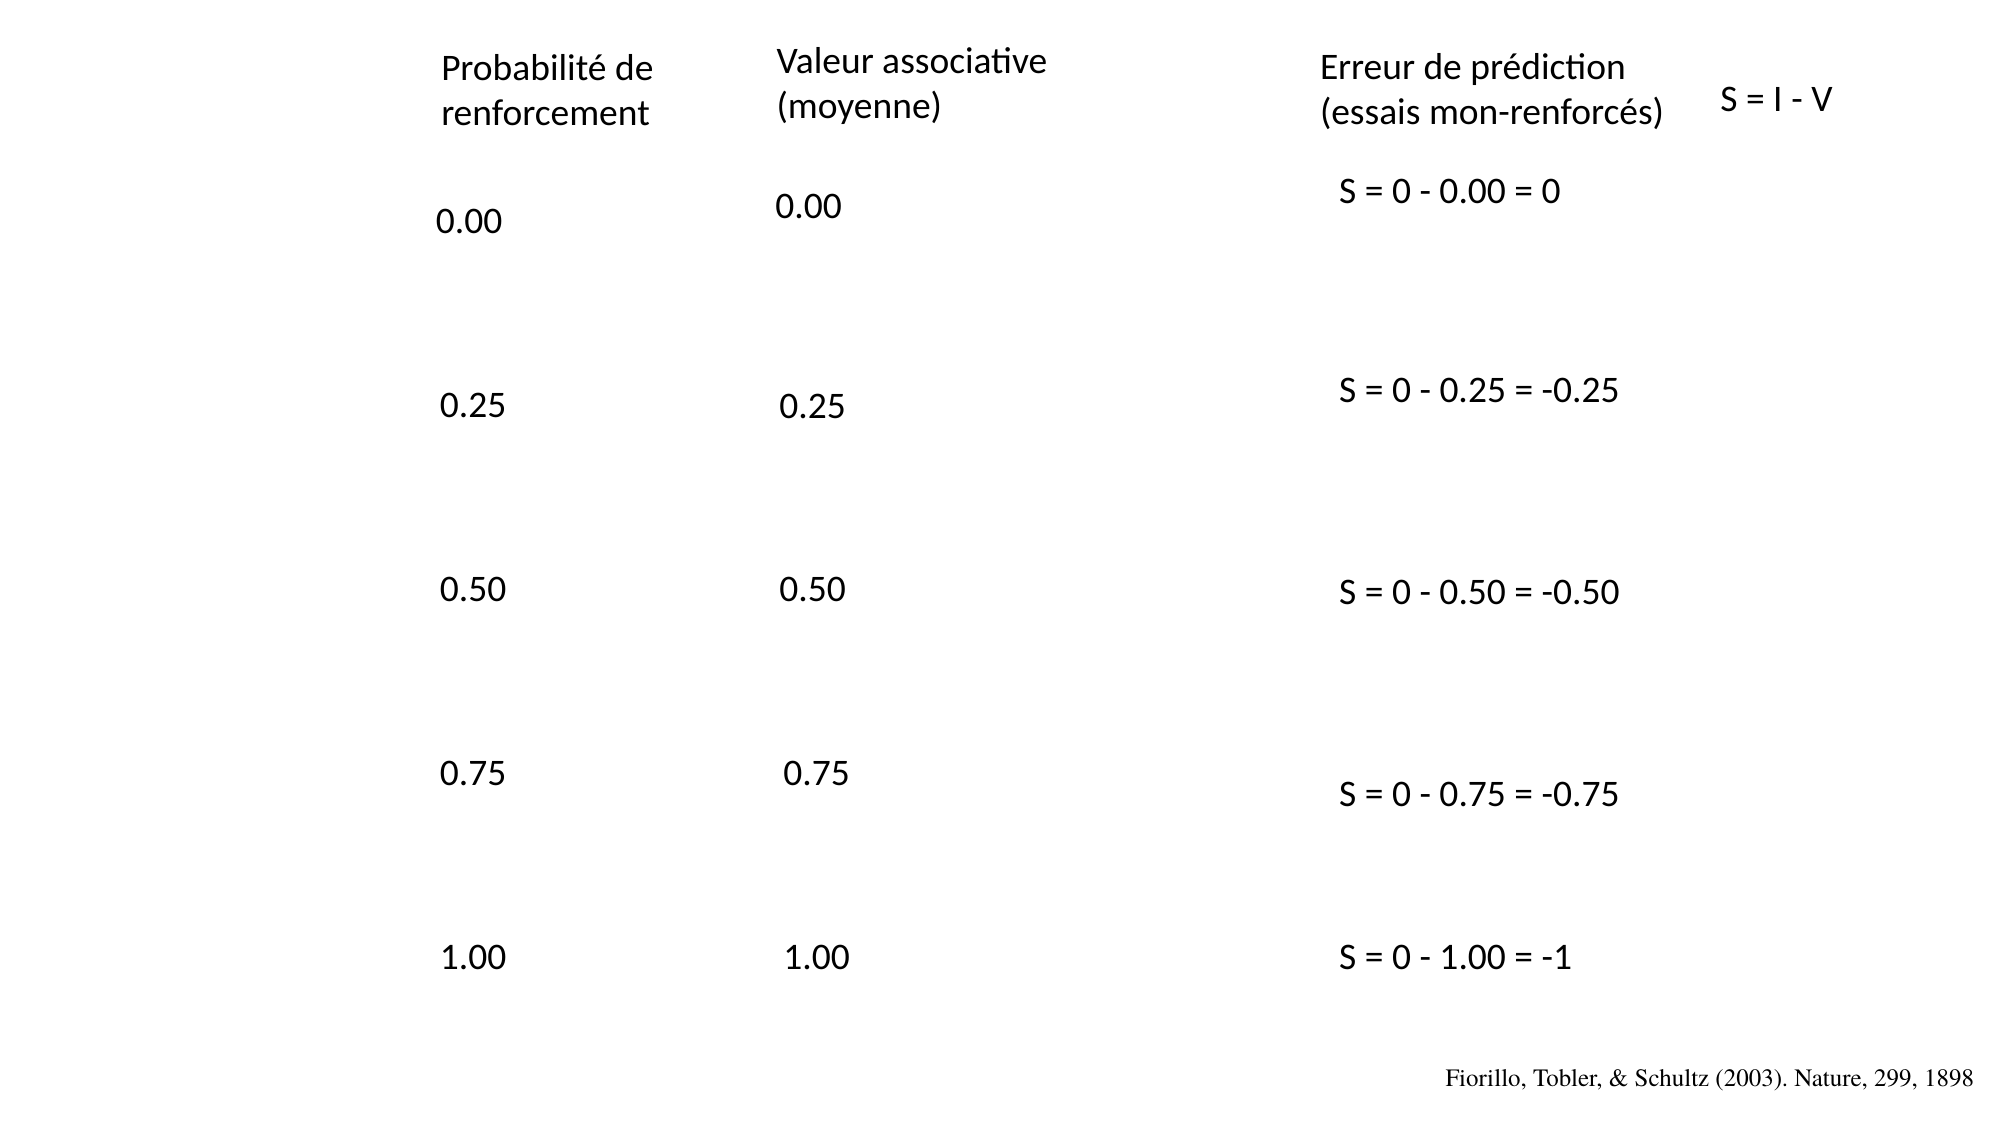

Valeur associative
(moyenne)
Erreur de prédiction
(essais mon-renforcés)
Probabilité de
renforcement
S = I - V
S = 0 - 0.00 = 0
0.00
0.00
S = 0 - 0.25 = -0.25
0.25
0.25
0.50
0.50
S = 0 - 0.50 = -0.50
0.75
0.75
S = 0 - 0.75 = -0.75
1.00
S = 0 - 1.00 = -1
1.00
Fiorillo, Tobler, & Schultz (2003). Nature, 299, 1898